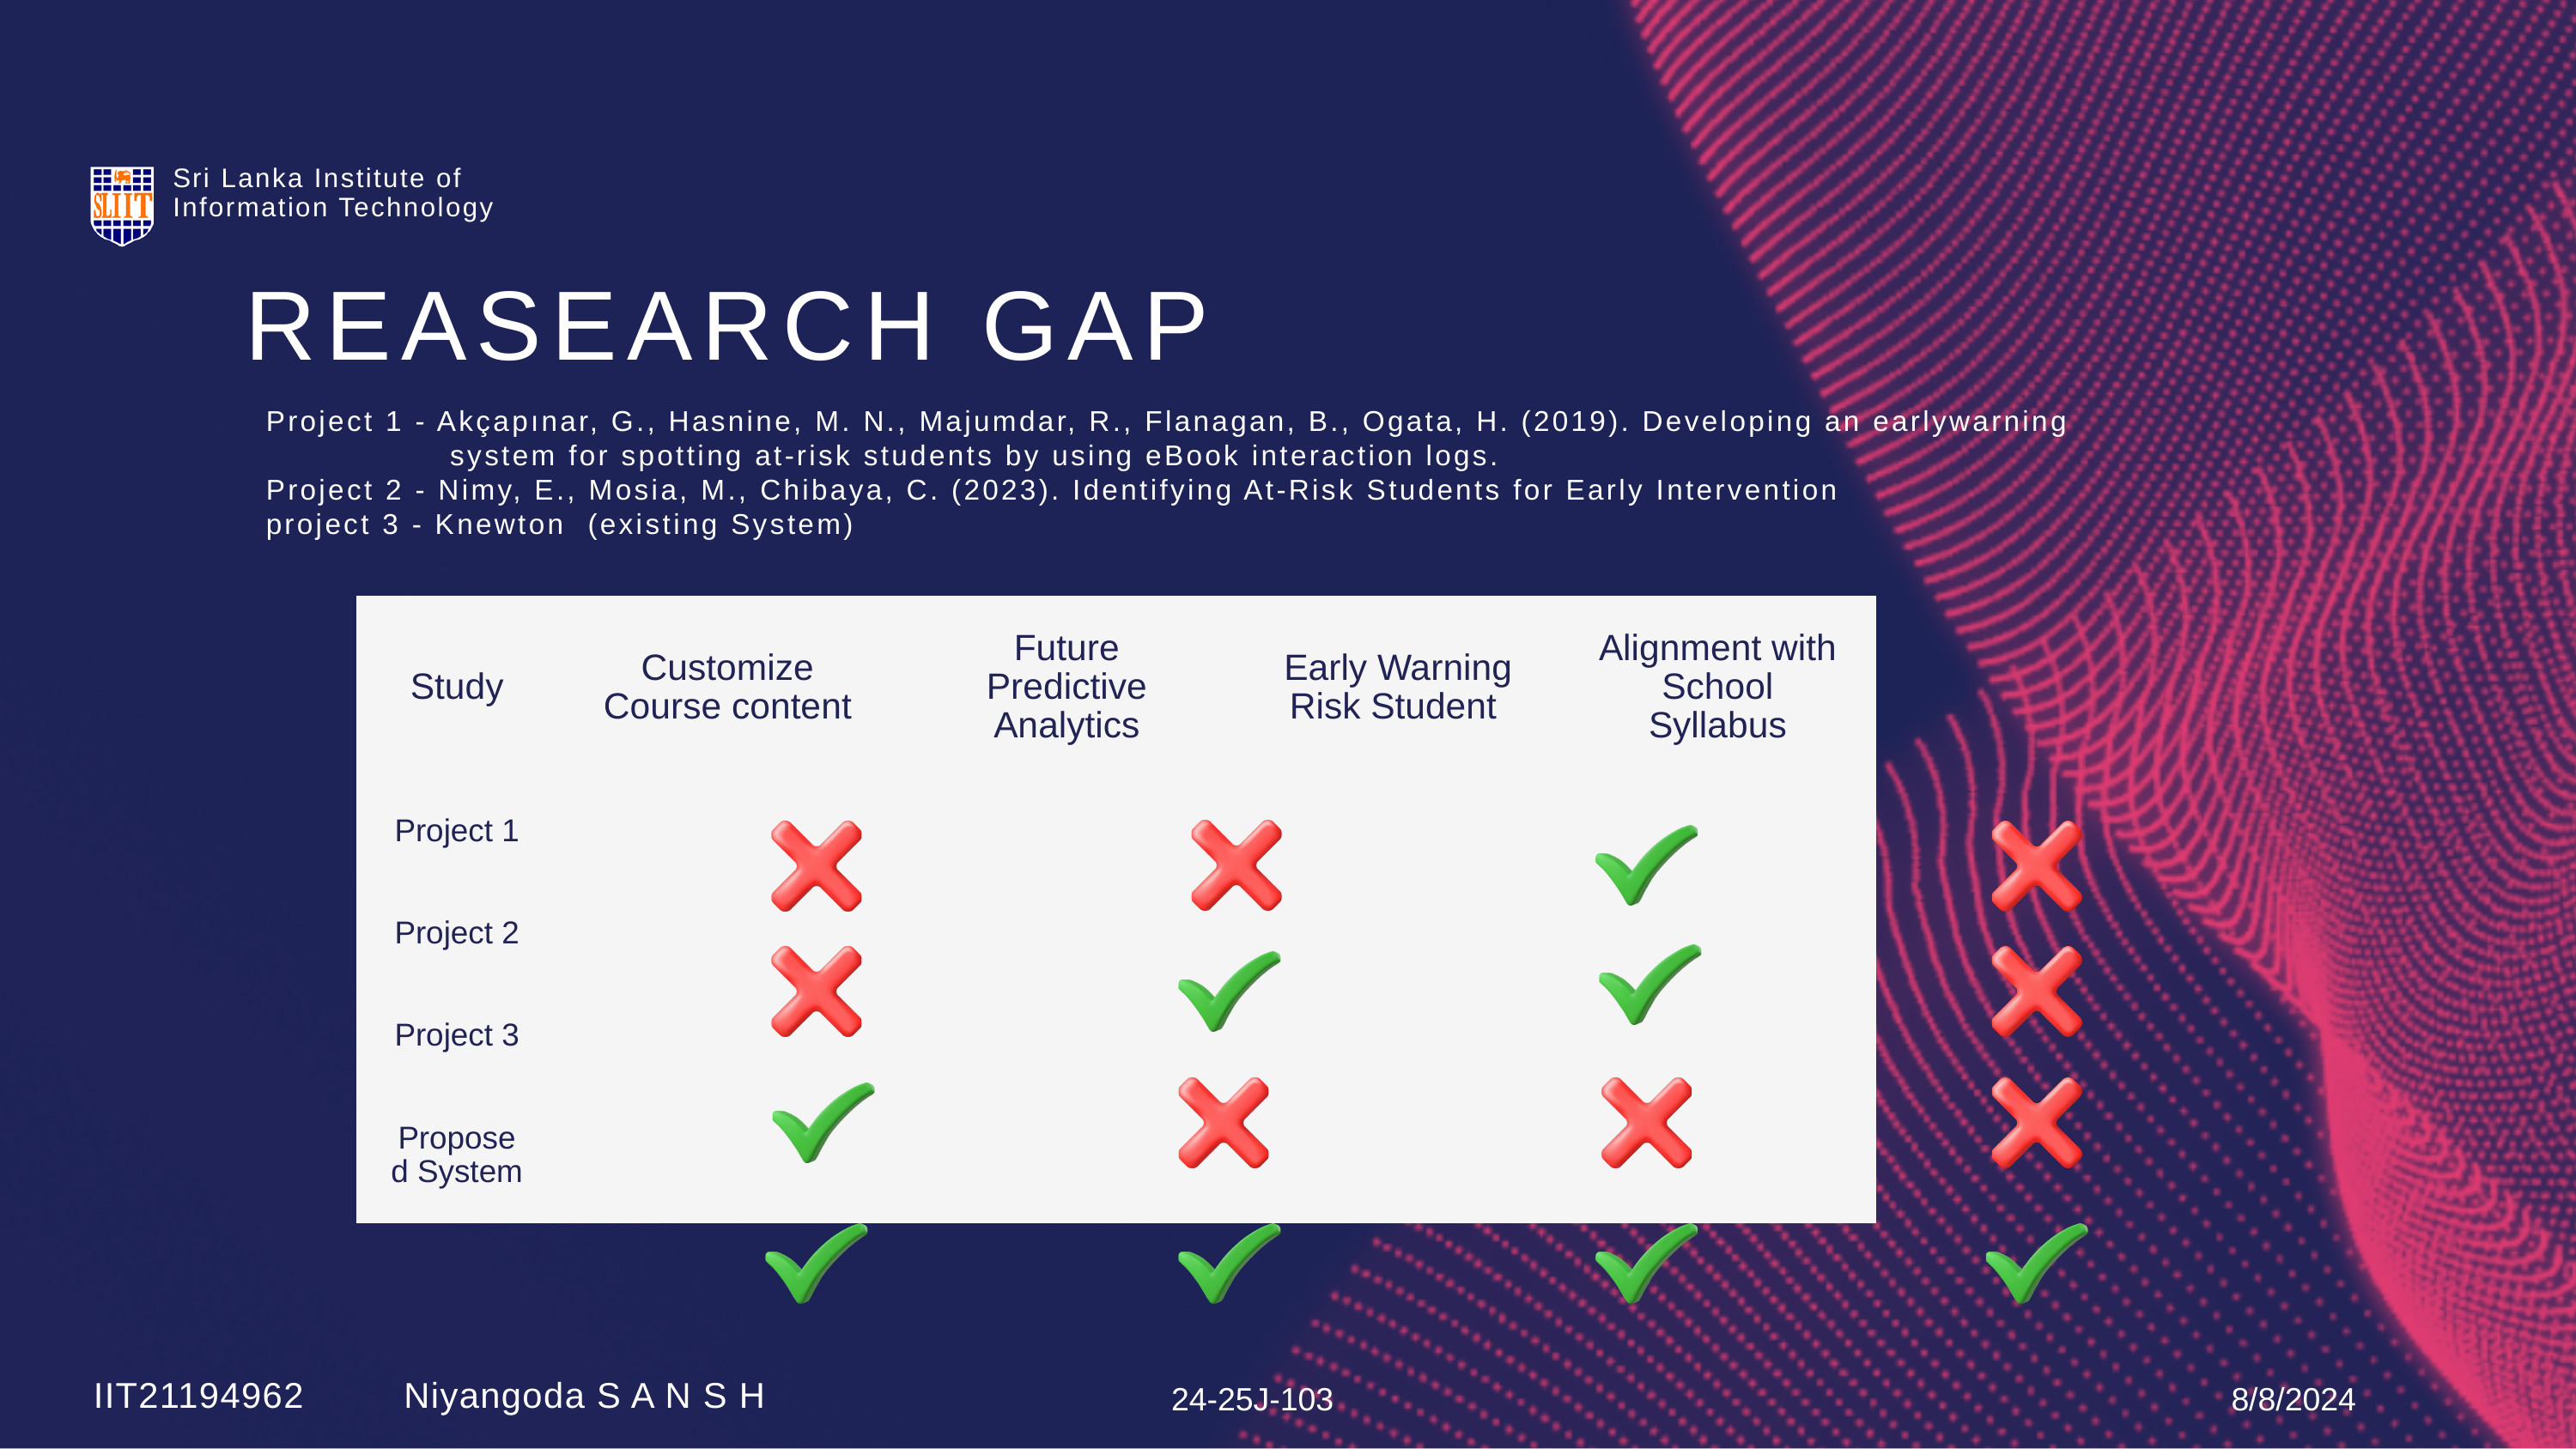

Sri Lanka Institute of Information Technology
REASEARCH GAP
Project 1 - Akçapınar, G., Hasnine, M. N., Majumdar, R., Flanagan, B., Ogata, H. (2019). Developing an earlywarning
                 system for spotting at-risk students by using eBook interaction logs.
Project 2 - Nimy, E., Mosia, M., Chibaya, C. (2023). Identifying At-Risk Students for Early Intervention
project 3 - Knewton  (existing System)

| Study | Customize Course content | Future Predictive Analytics | Early Warning Risk Student | Alignment with School Syllabus |
| --- | --- | --- | --- | --- |
| Project 1 |  |  |  |  |
| Project 2 |  |  |  |  |
| Project 3 |  |  |  |  |
| Proposed System |  |  |  |  |

24-25J-103
8/8/2024
IIT21194962         Niyangoda S A N S H